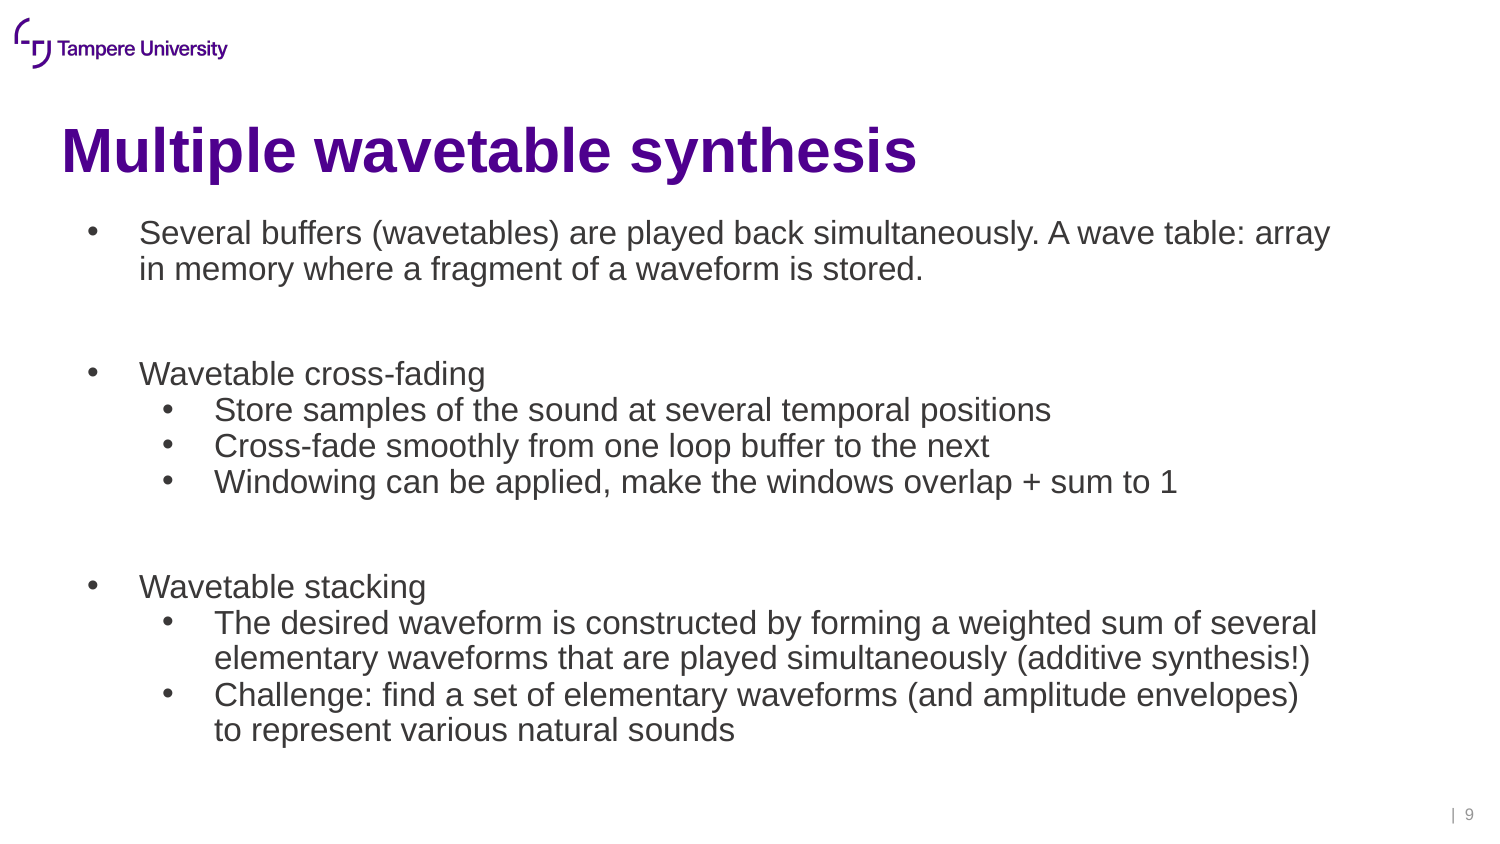

# Multiple wavetable synthesis
Several buffers (wavetables) are played back simultaneously. A wave table: array in memory where a fragment of a waveform is stored.

Wavetable cross-fading
Store samples of the sound at several temporal positions
Cross-fade smoothly from one loop buffer to the next
Windowing can be applied, make the windows overlap + sum to 1

Wavetable stacking
The desired waveform is constructed by forming a weighted sum of several elementary waveforms that are played simultaneously (additive synthesis!)
Challenge: find a set of elementary waveforms (and amplitude envelopes) to represent various natural sounds

|  9